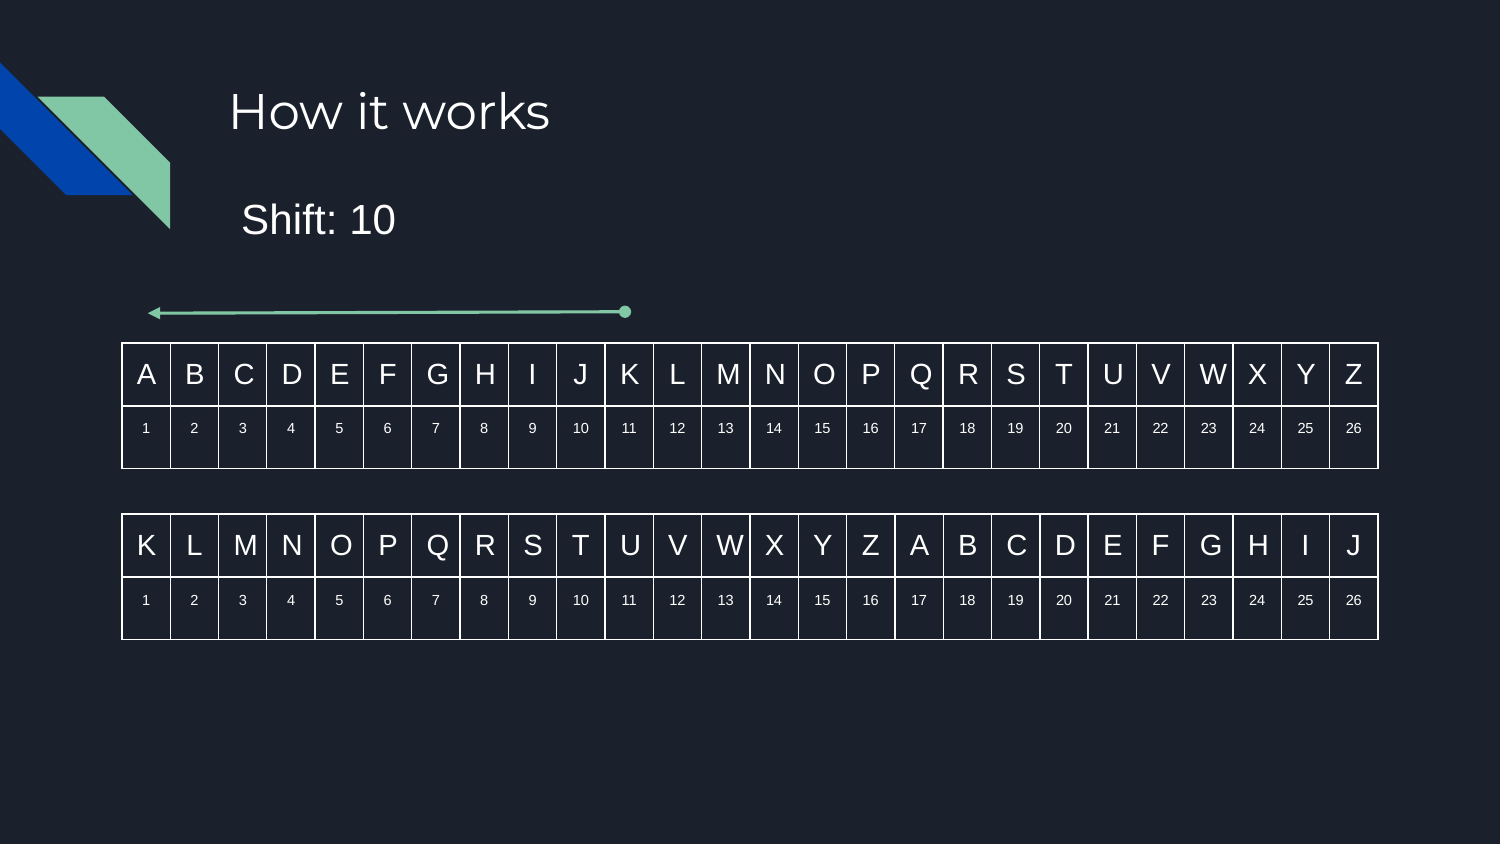

# How it works
Shift: 10

| A | B | C | D | E | F | G | H | I | J | K | L | M | N | O | P | Q | R | S | T | U | V | W | X | Y | Z |
| --- | --- | --- | --- | --- | --- | --- | --- | --- | --- | --- | --- | --- | --- | --- | --- | --- | --- | --- | --- | --- | --- | --- | --- | --- | --- |
| 1 | 2 | 3 | 4 | 5 | 6 | 7 | 8 | 9 | 10 | 11 | 12 | 13 | 14 | 15 | 16 | 17 | 18 | 19 | 20 | 21 | 22 | 23 | 24 | 25 | 26 |
| K | L | M | N | O | P | Q | R | S | T | U | V | W | X | Y | Z |
| --- | --- | --- | --- | --- | --- | --- | --- | --- | --- | --- | --- | --- | --- | --- | --- |
| 1 | 2 | 3 | 4 | 5 | 6 | 7 | 8 | 9 | 10 | 11 | 12 | 13 | 14 | 15 | 16 |
| A | B | C | D | E | F | G | H | I | J |
| --- | --- | --- | --- | --- | --- | --- | --- | --- | --- |
| 17 | 18 | 19 | 20 | 21 | 22 | 23 | 24 | 25 | 26 |